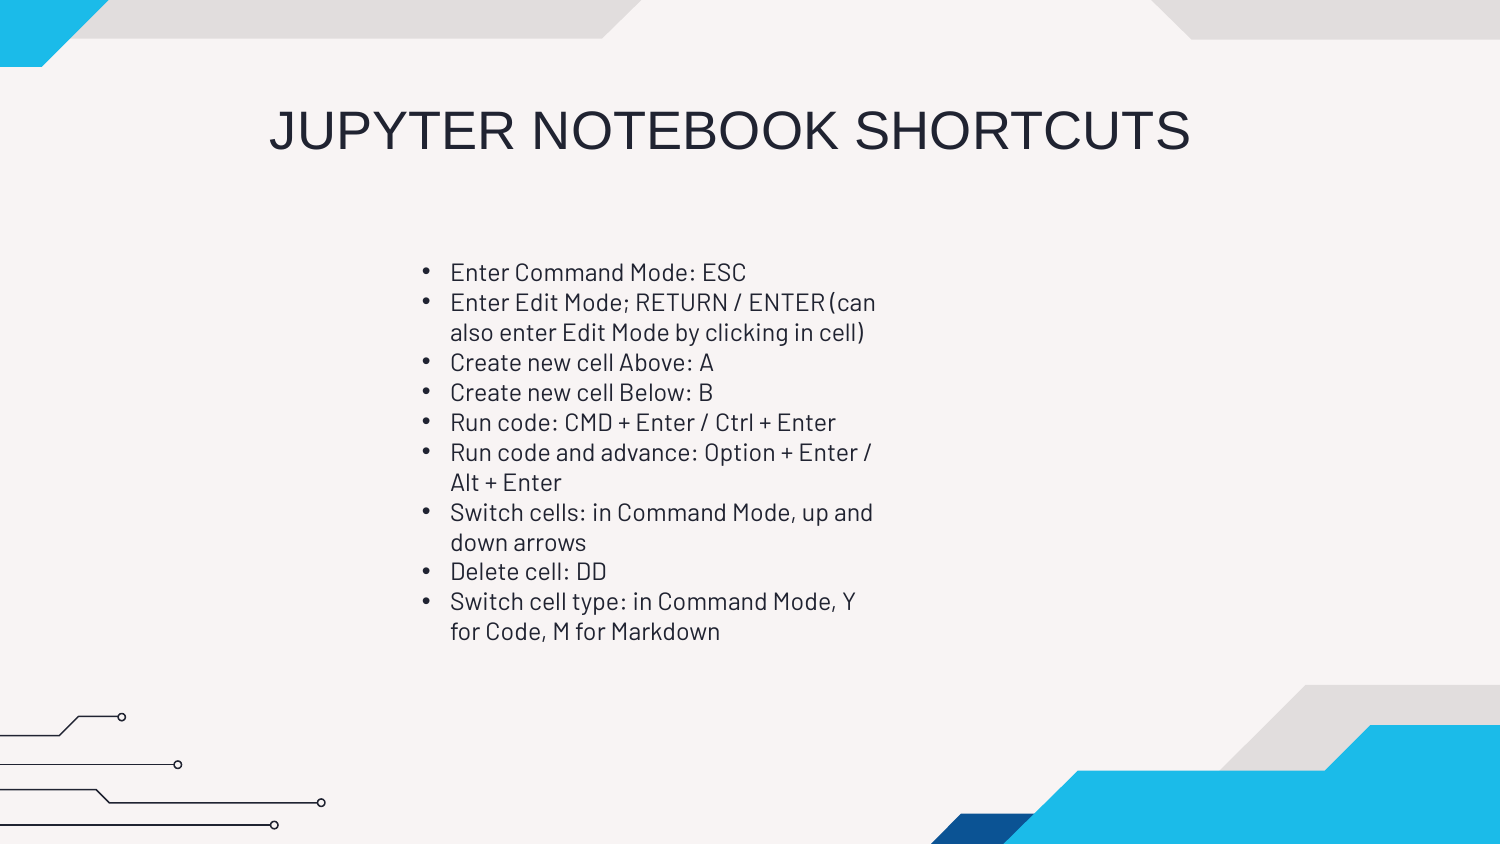

# JUPYTER NOTEBOOK SHORTCUTS
Enter Command Mode: ESC
Enter Edit Mode; RETURN / ENTER (can also enter Edit Mode by clicking in cell)
Create new cell Above: A
Create new cell Below: B
Run code: CMD + Enter / Ctrl + Enter
Run code and advance: Option + Enter / Alt + Enter
Switch cells: in Command Mode, up and down arrows
Delete cell: DD
Switch cell type: in Command Mode, Y for Code, M for Markdown